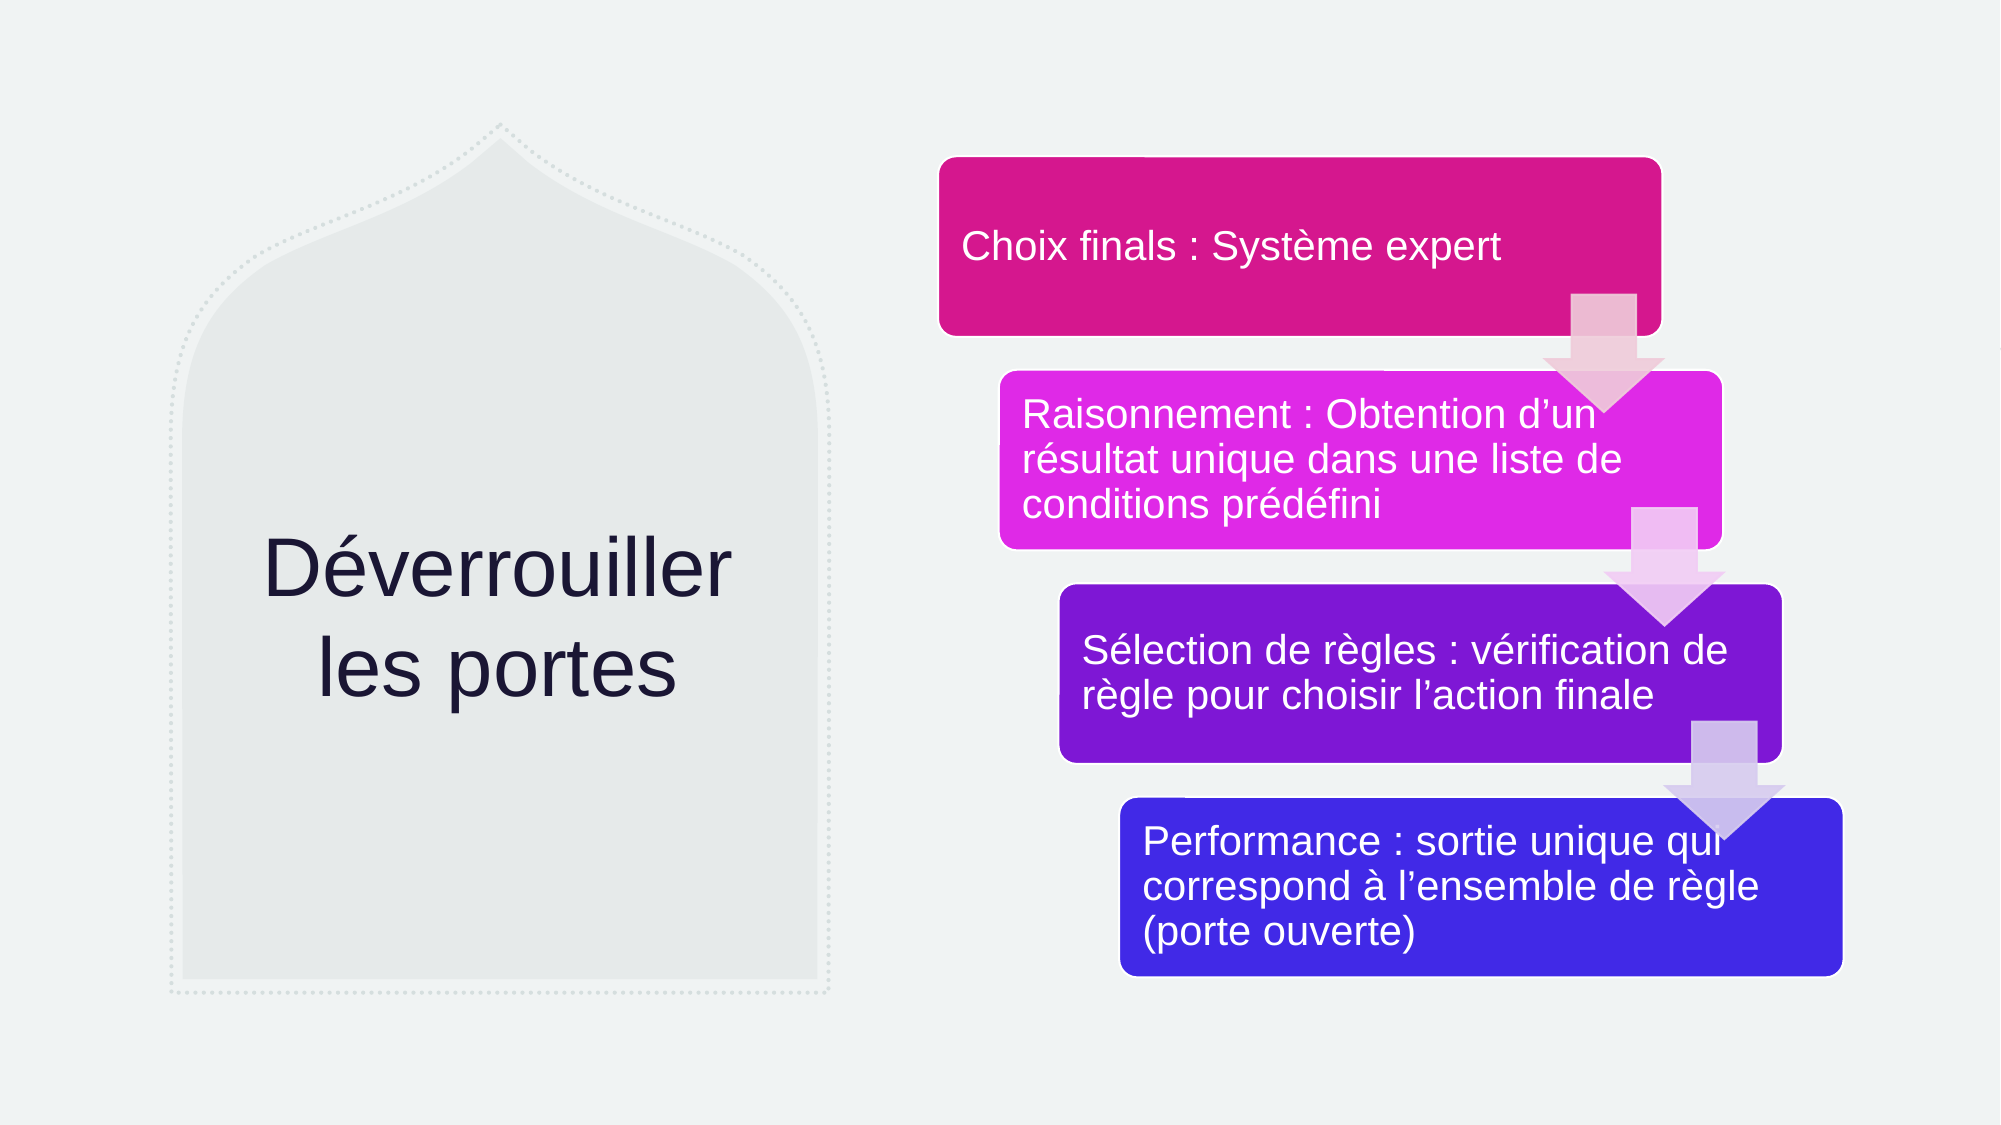

Choix finals : Système expert
Raisonnement : Obtention d’un résultat unique dans une liste de conditions prédéfini
Sélection de règles : vérification de règle pour choisir l’action finale
Performance : sortie unique qui correspond à l’ensemble de règle (porte ouverte)

# Déverrouiller les portes